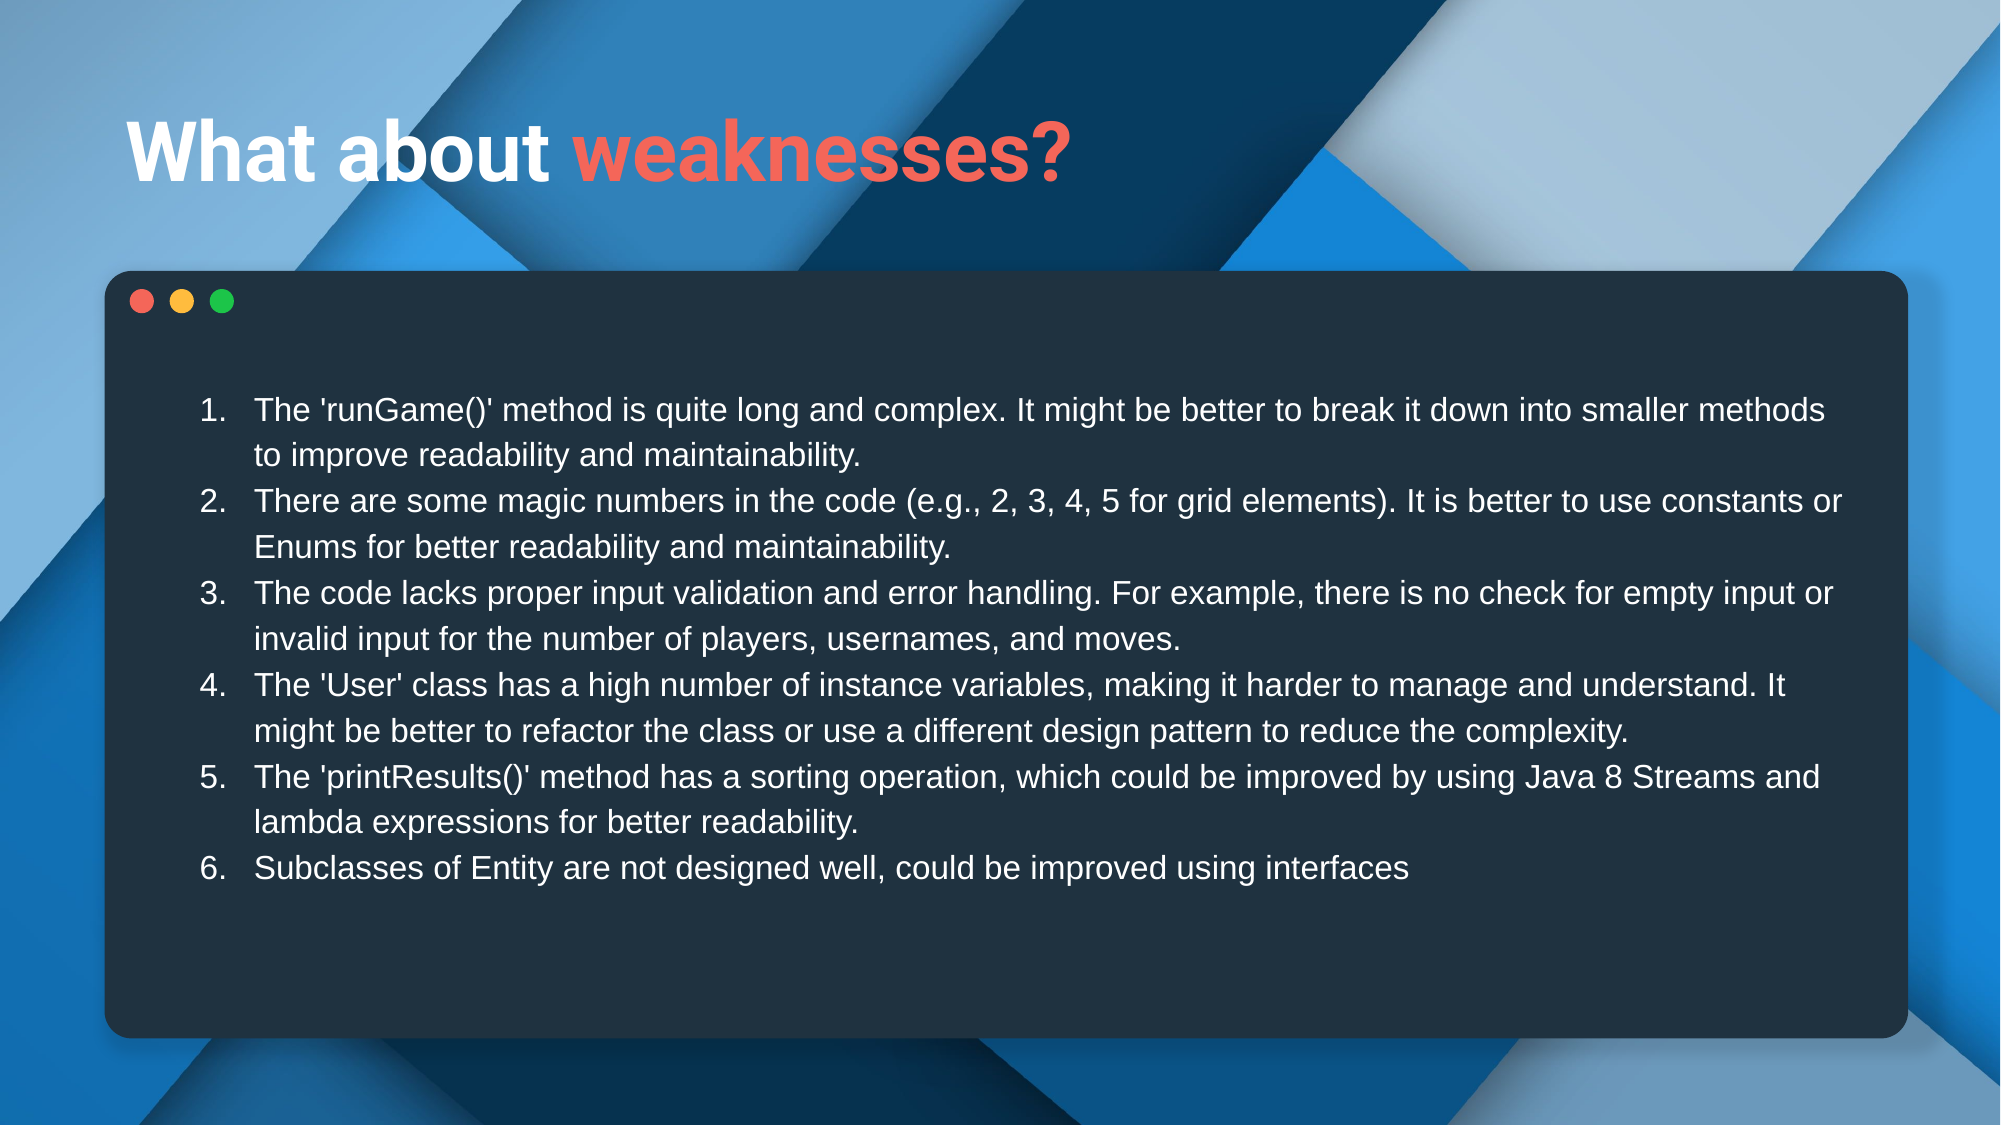

# What about weaknesses?
The 'runGame()' method is quite long and complex. It might be better to break it down into smaller methods to improve readability and maintainability.
There are some magic numbers in the code (e.g., 2, 3, 4, 5 for grid elements). It is better to use constants or Enums for better readability and maintainability.
The code lacks proper input validation and error handling. For example, there is no check for empty input or invalid input for the number of players, usernames, and moves.
The 'User' class has a high number of instance variables, making it harder to manage and understand. It might be better to refactor the class or use a different design pattern to reduce the complexity.
The 'printResults()' method has a sorting operation, which could be improved by using Java 8 Streams and lambda expressions for better readability.
Subclasses of Entity are not designed well, could be improved using interfaces